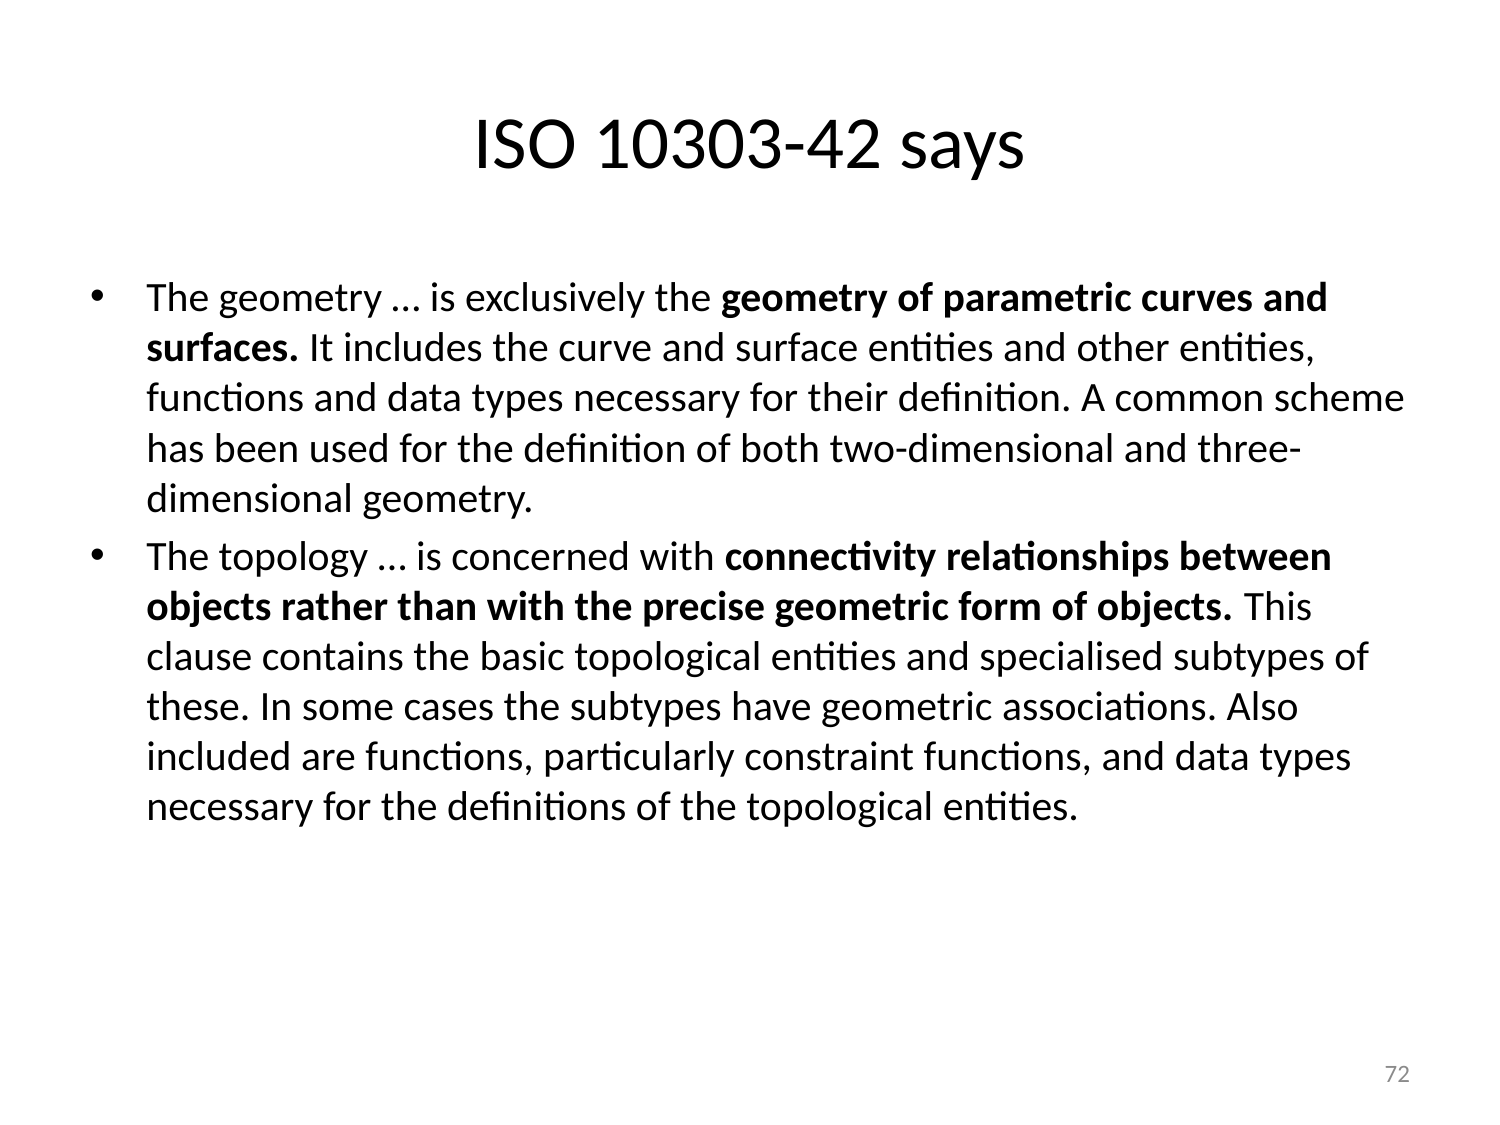

# ISO 10303-42 says
The geometry … is exclusively the geometry of parametric curves and surfaces. It includes the curve and surface entities and other entities, functions and data types necessary for their definition. A common scheme has been used for the definition of both two-dimensional and three-dimensional geometry.
The topology … is concerned with connectivity relationships between objects rather than with the precise geometric form of objects. This clause contains the basic topological entities and specialised subtypes of these. In some cases the subtypes have geometric associations. Also included are functions, particularly constraint functions, and data types necessary for the definitions of the topological entities.
72